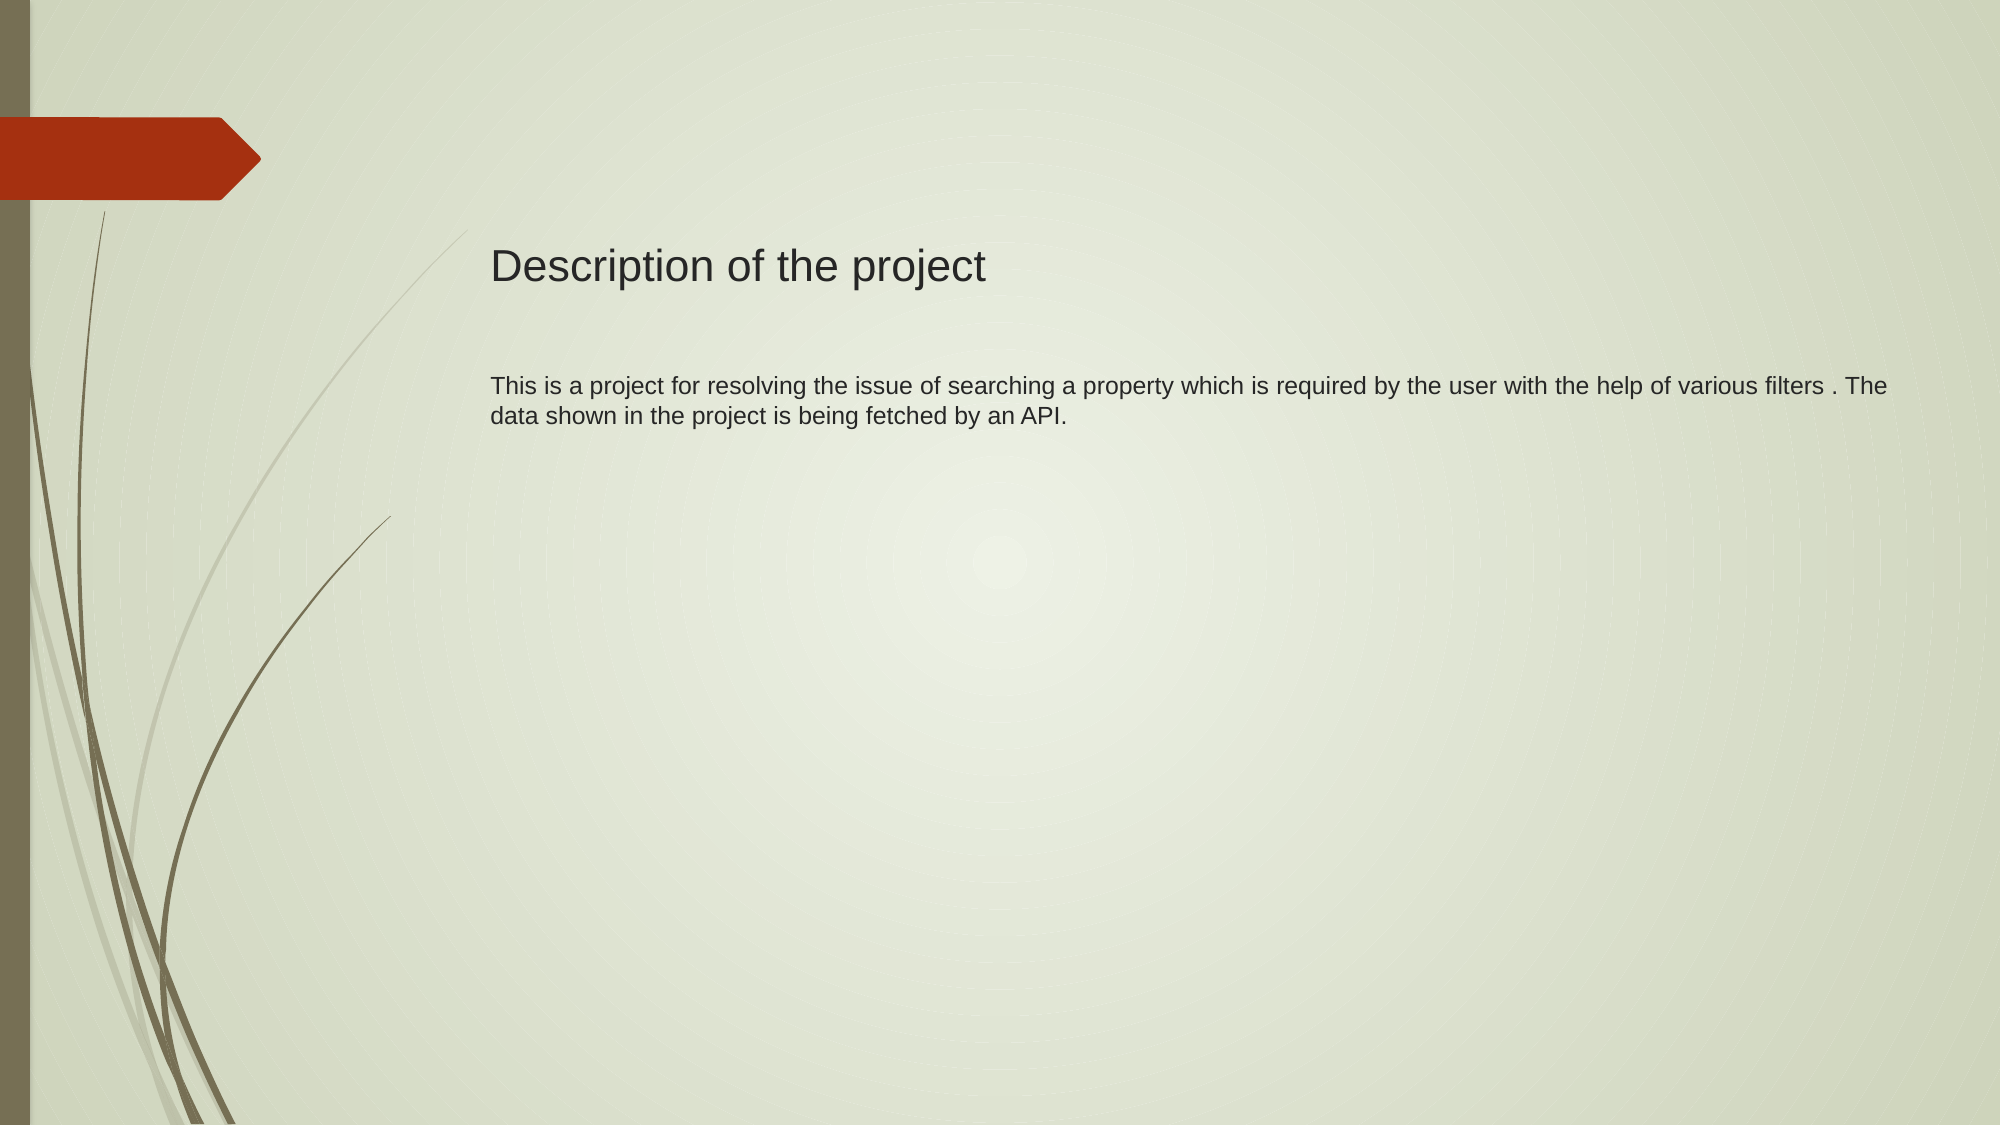

# Description of the project This is a project for resolving the issue of searching a property which is required by the user with the help of various filters . The data shown in the project is being fetched by an API.